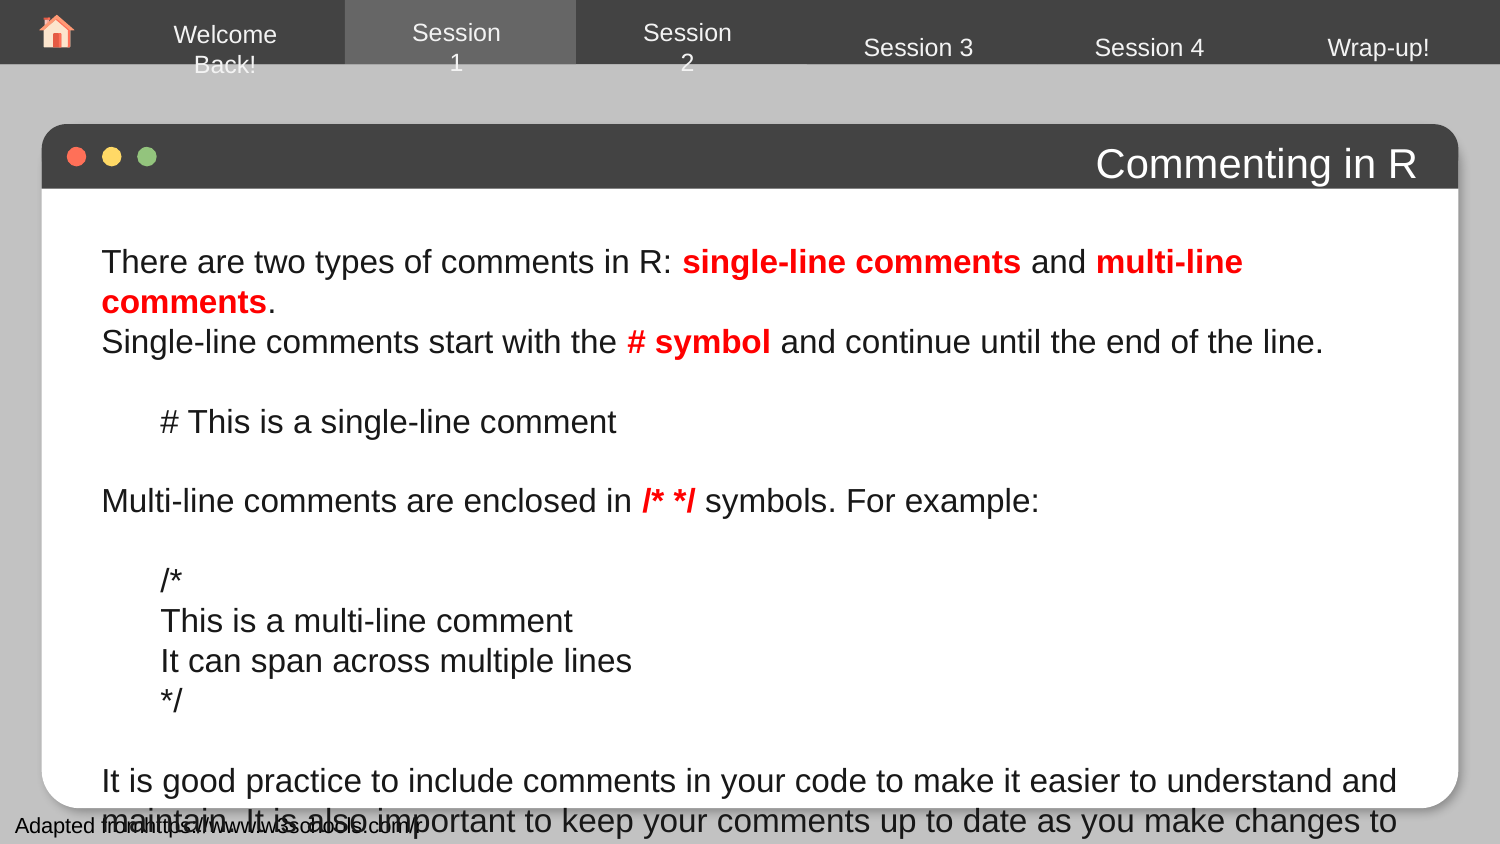

Session 2
Session 4
Wrap-up!
Session 3
Session 1
Welcome Back!
# Commenting in R
There are two types of comments in R: single-line comments and multi-line comments.
Single-line comments start with the # symbol and continue until the end of the line.

# This is a single-line comment

Multi-line comments are enclosed in /* */ symbols. For example:

/*
This is a multi-line comment
It can span across multiple lines
*/

It is good practice to include comments in your code to make it easier to understand and maintain. It is also important to keep your comments up to date as you make changes to your code.
Adapted fromhttps://www.w3schools.com/r